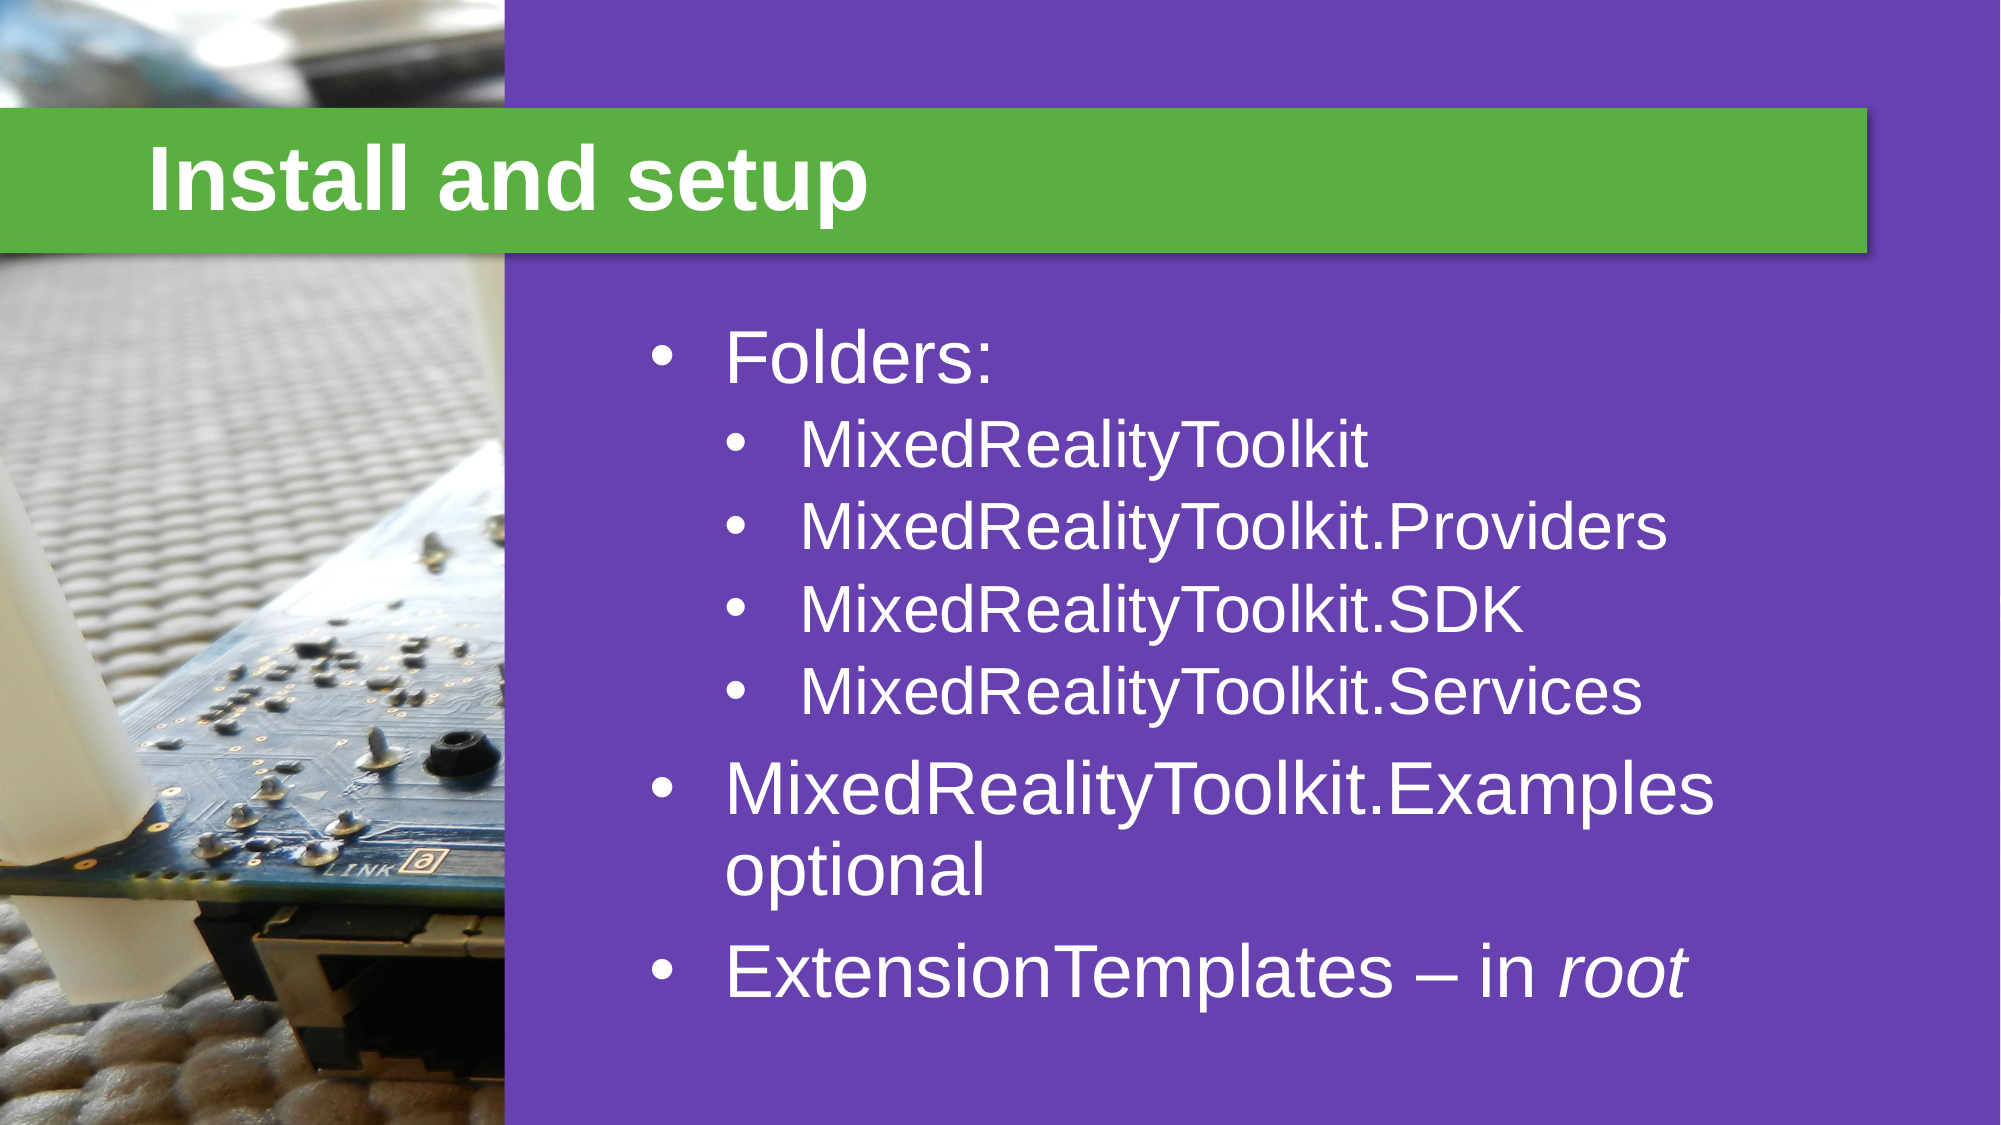

# Install and setup
Folders:
MixedRealityToolkit
MixedRealityToolkit.Providers
MixedRealityToolkit.SDK
MixedRealityToolkit.Services
MixedRealityToolkit.Examples optional
ExtensionTemplates – in root